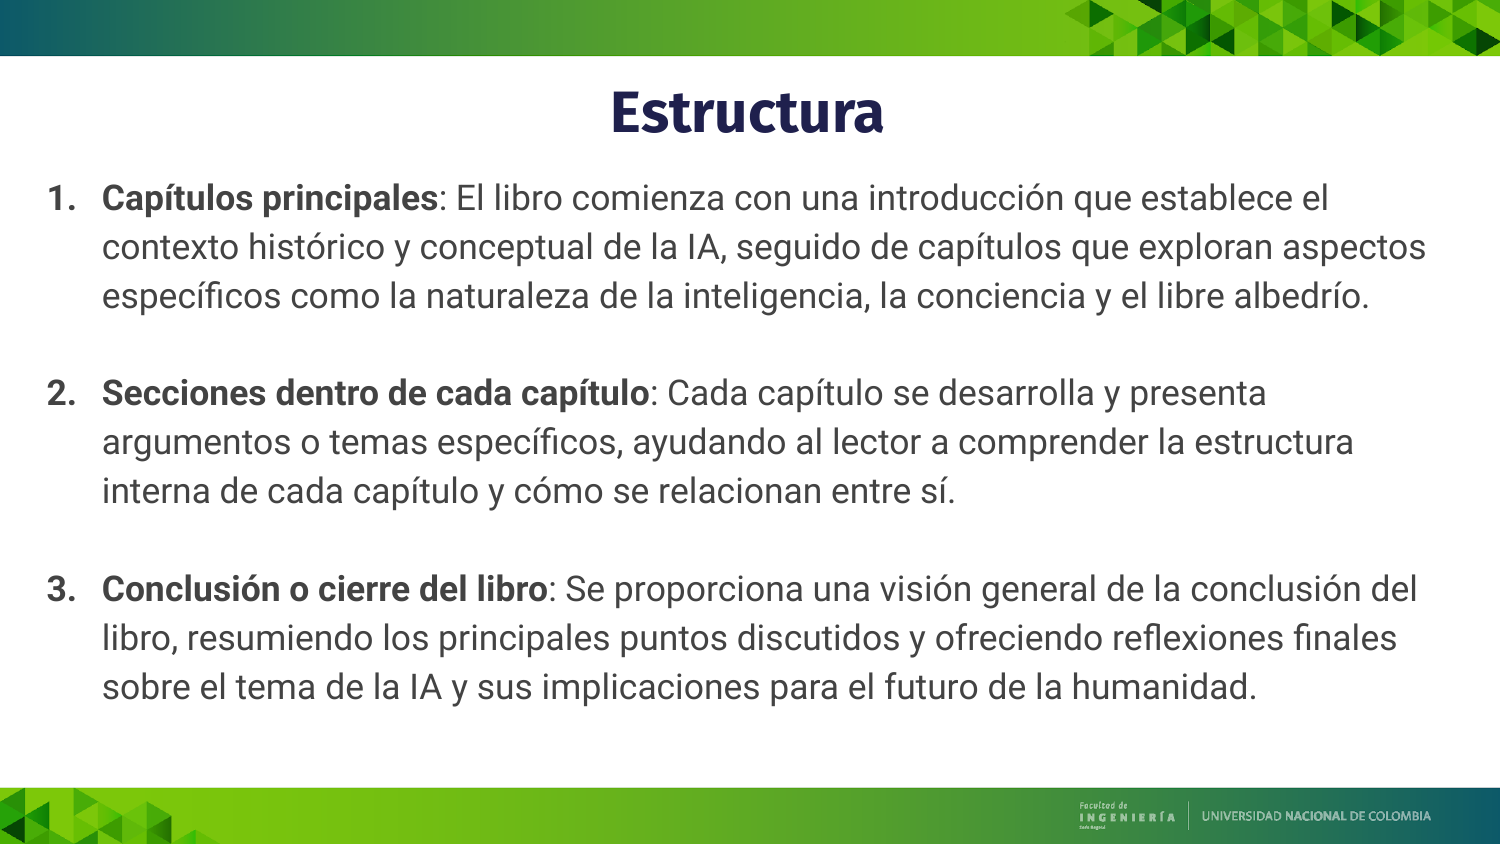

# Estructura
Capítulos principales: El libro comienza con una introducción que establece el contexto histórico y conceptual de la IA, seguido de capítulos que exploran aspectos específicos como la naturaleza de la inteligencia, la conciencia y el libre albedrío.

Secciones dentro de cada capítulo: Cada capítulo se desarrolla y presenta argumentos o temas específicos, ayudando al lector a comprender la estructura interna de cada capítulo y cómo se relacionan entre sí.

Conclusión o cierre del libro: Se proporciona una visión general de la conclusión del libro, resumiendo los principales puntos discutidos y ofreciendo reflexiones finales sobre el tema de la IA y sus implicaciones para el futuro de la humanidad.